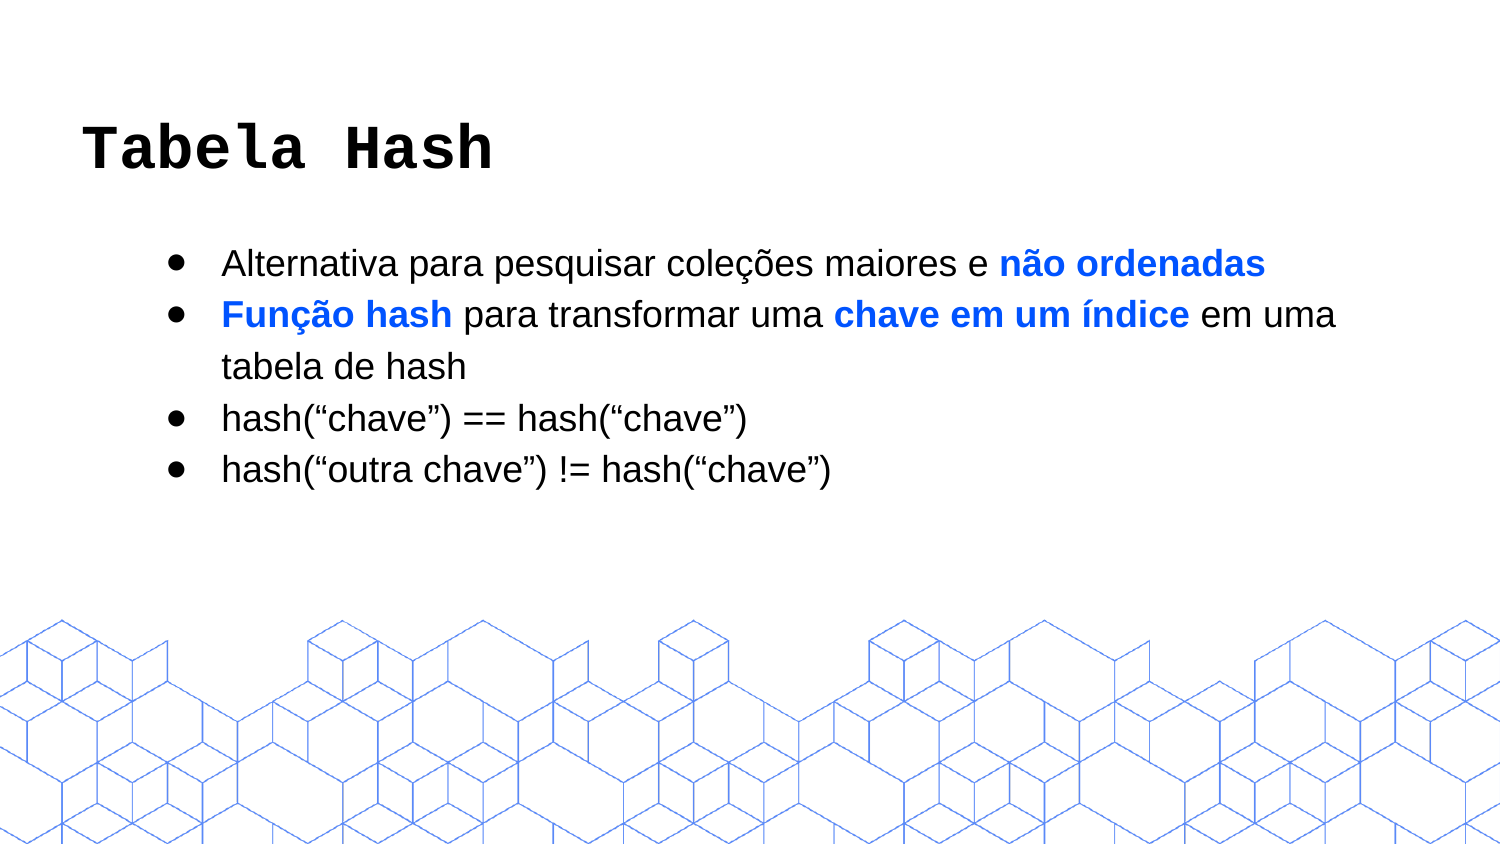

Tabela Hash
Alternativa para pesquisar coleções maiores e não ordenadas
Função hash para transformar uma chave em um índice em uma tabela de hash
hash(“chave”) == hash(“chave”)
hash(“outra chave”) != hash(“chave”)